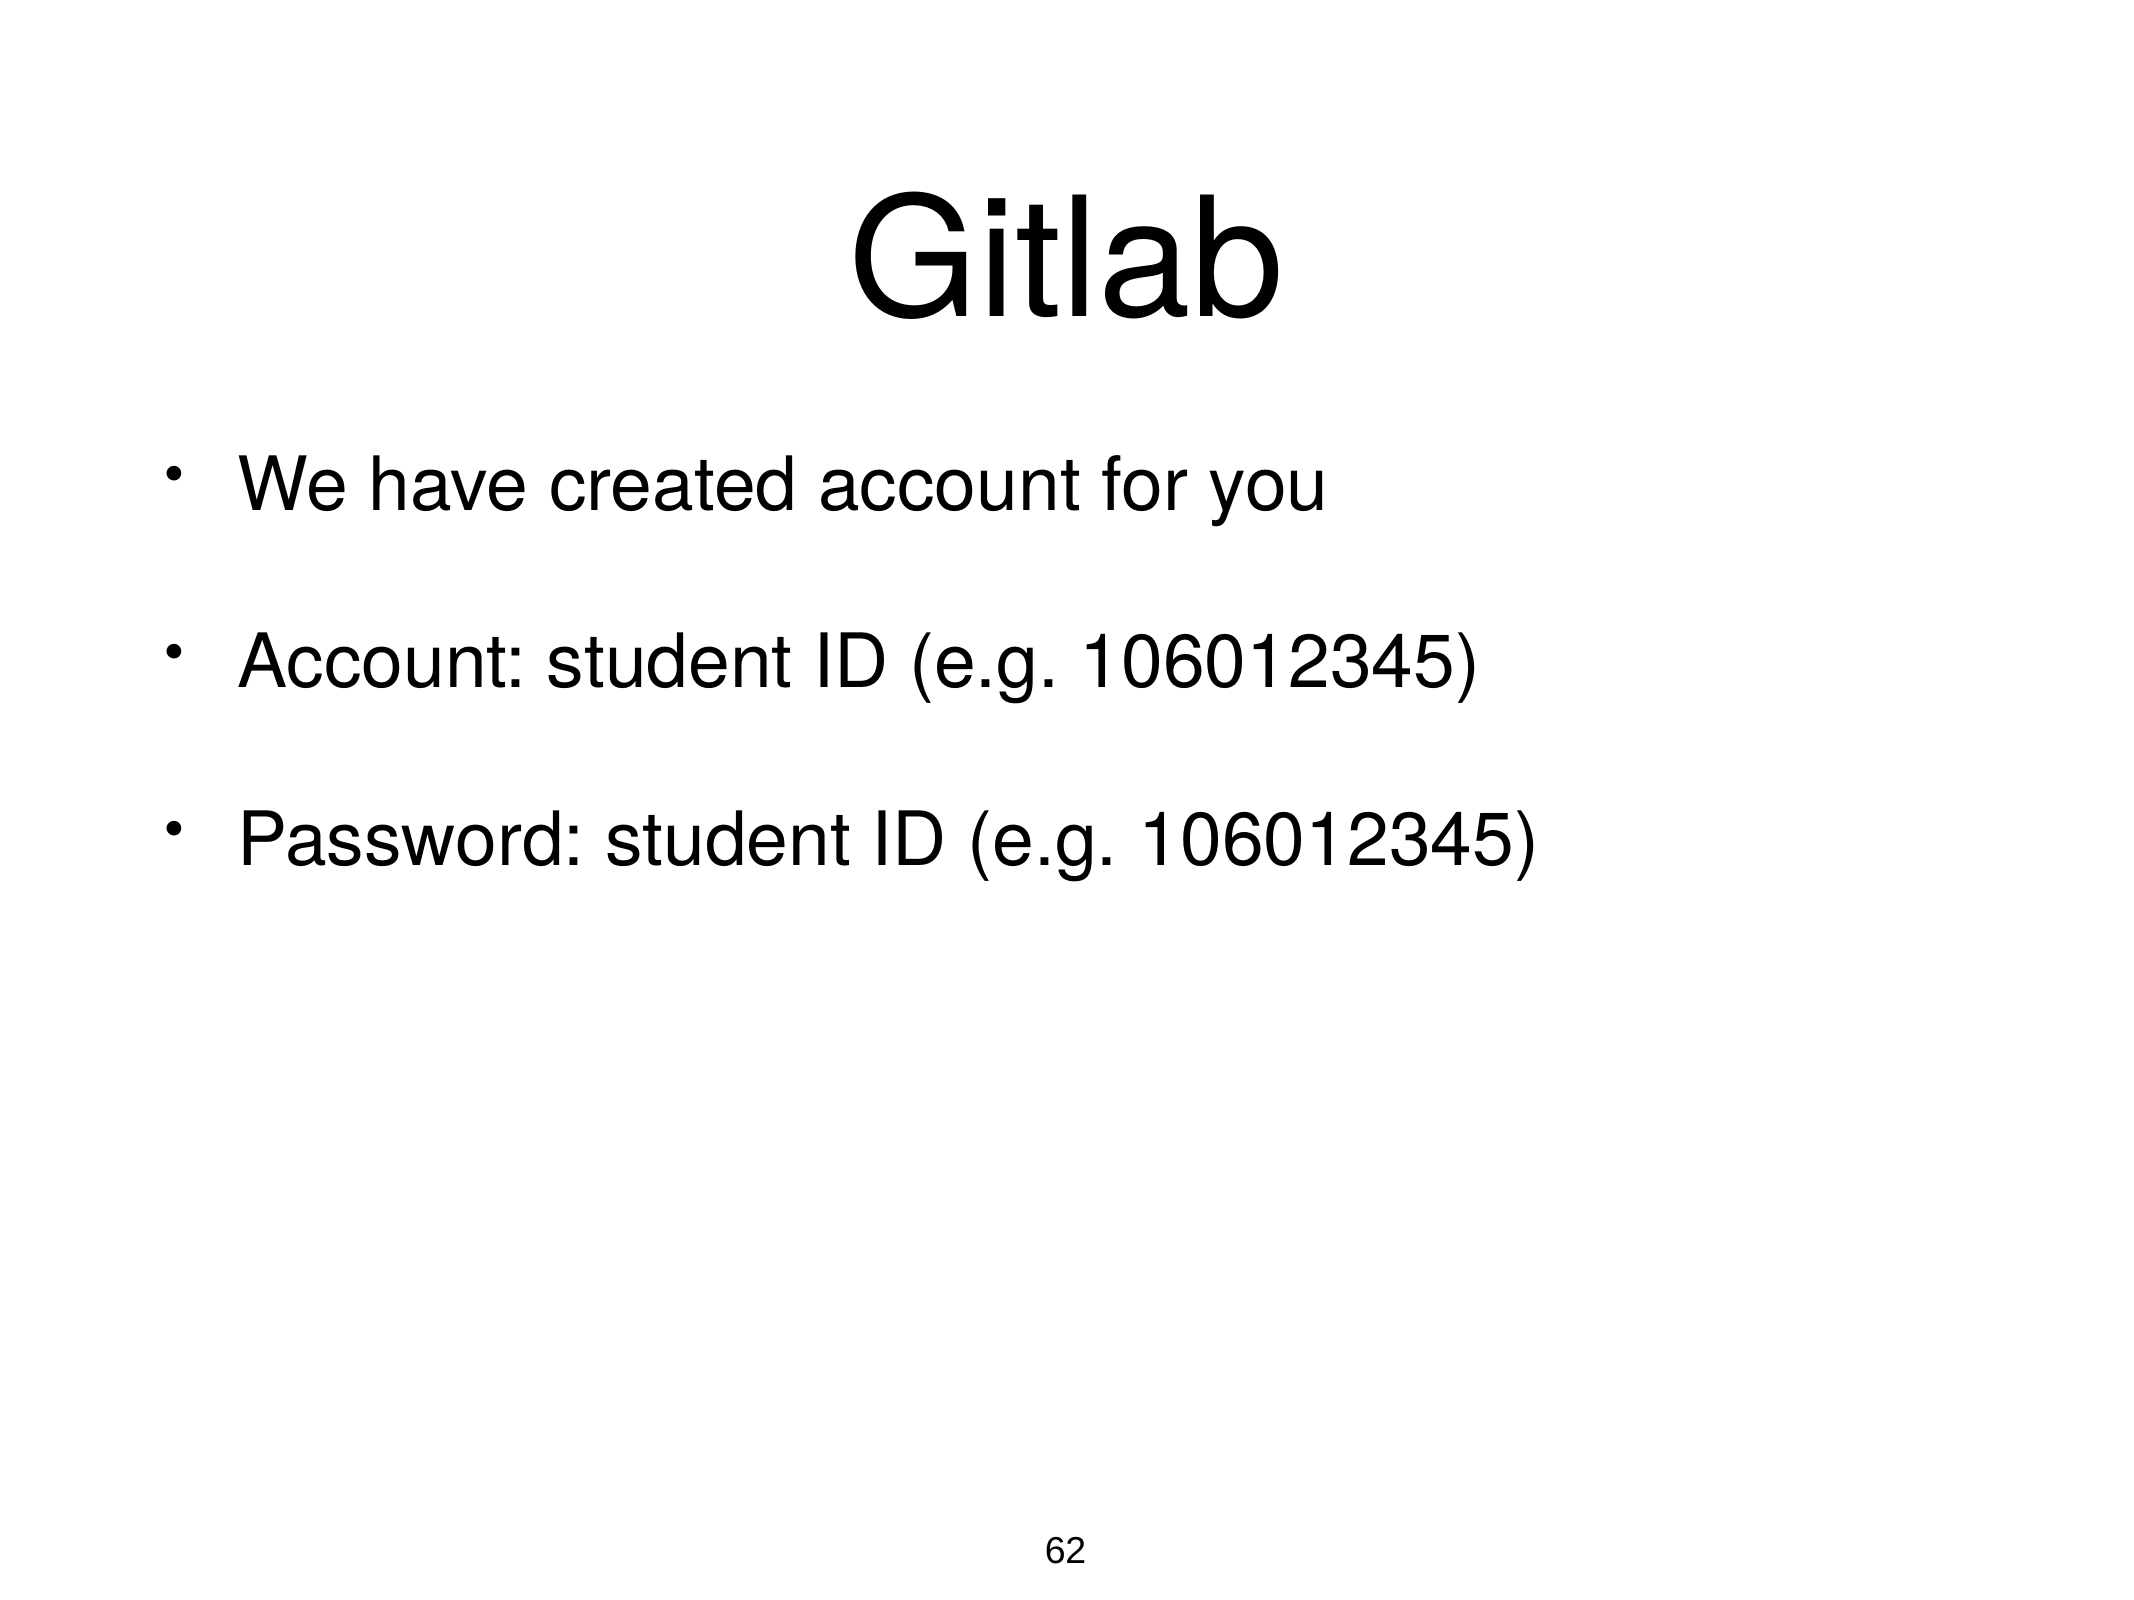

# Gitlab
We have created account for you
Account: student ID (e.g. 106012345)
Password: student ID (e.g. 106012345)
62